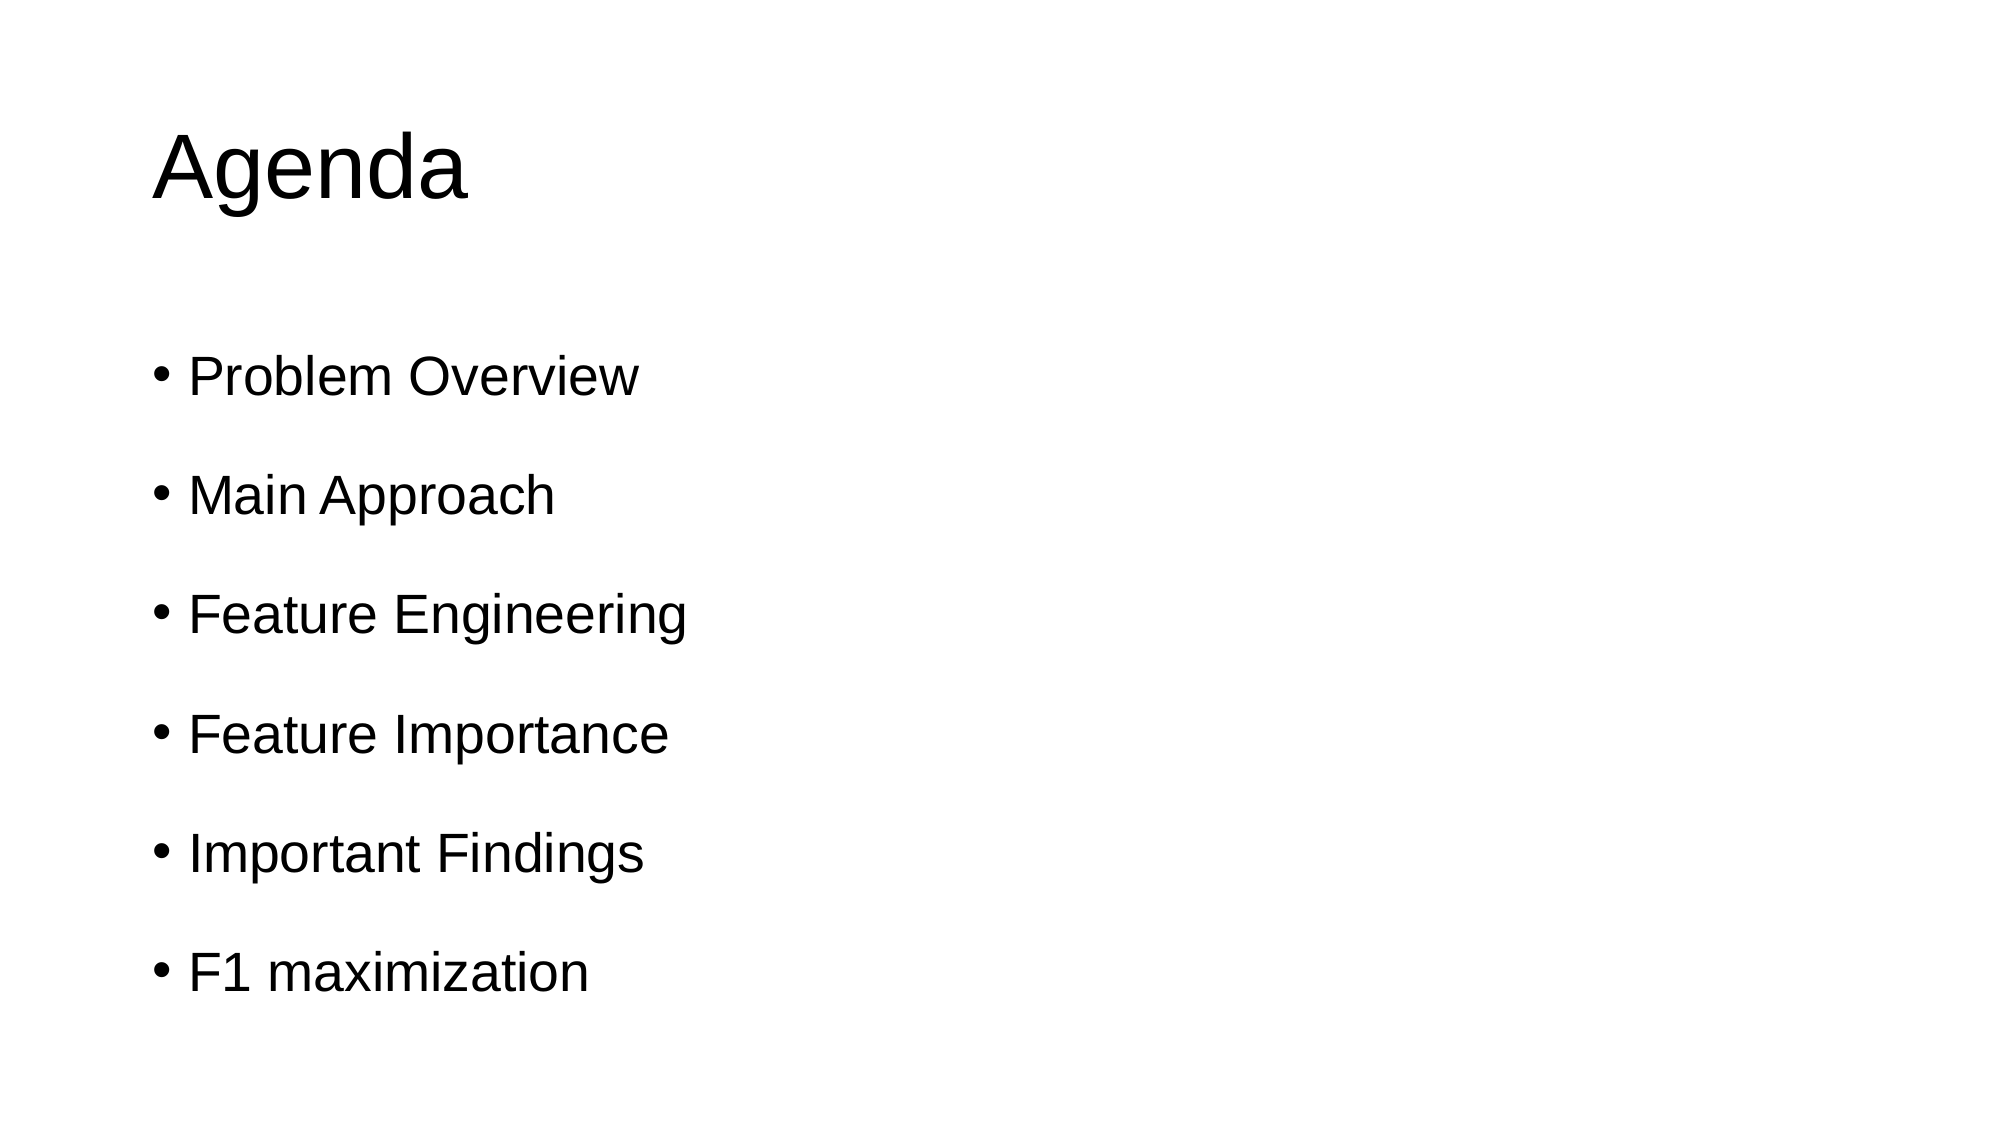

# Agenda
Problem Overview
Main Approach
Feature Engineering
Feature Importance
Important Findings
F1 maximization